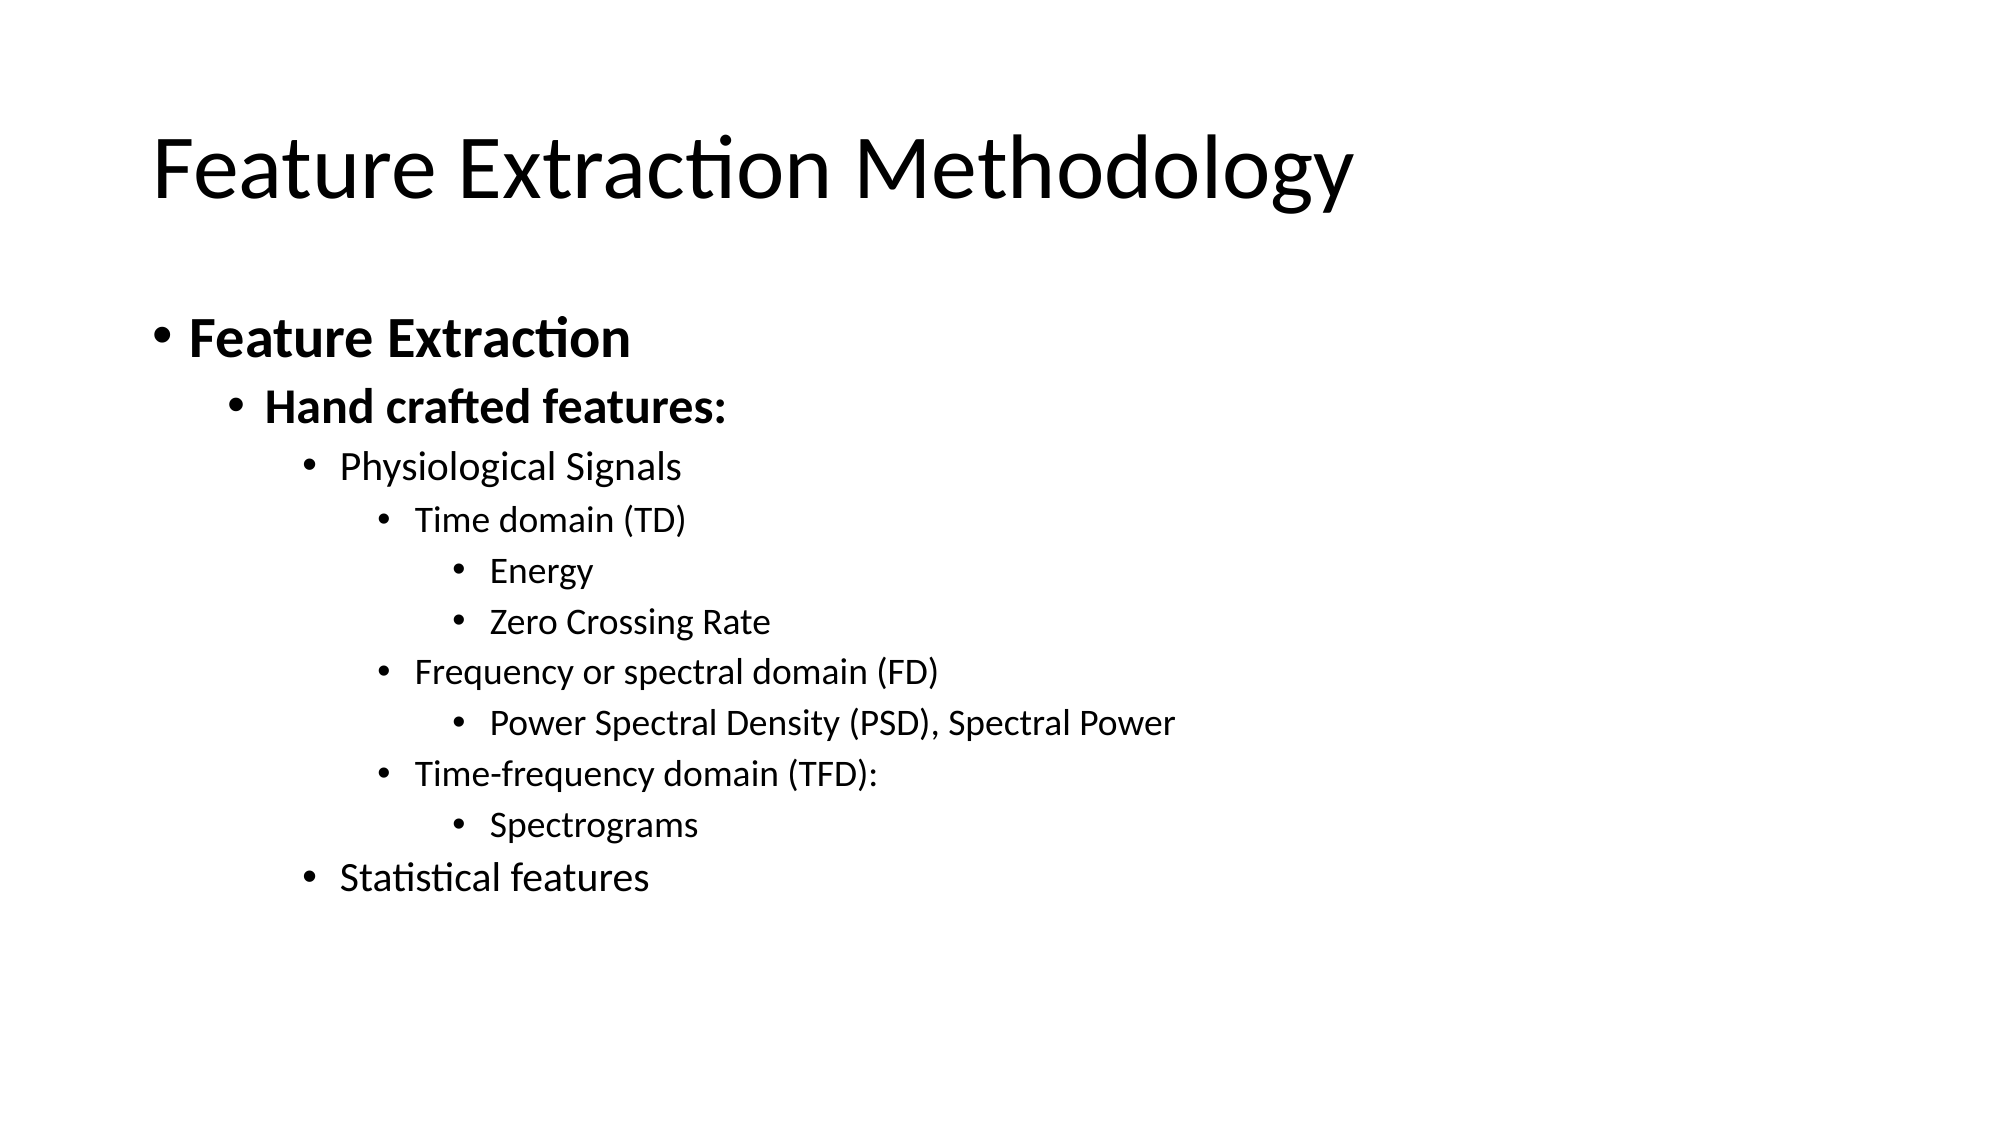

# Feature Extraction Methodology
Feature Extraction
Hand crafted features:
Physiological Signals
Time domain (TD)
Energy
Zero Crossing Rate
Frequency or spectral domain (FD)
Power Spectral Density (PSD), Spectral Power
Time-frequency domain (TFD):
Spectrograms
Statistical features